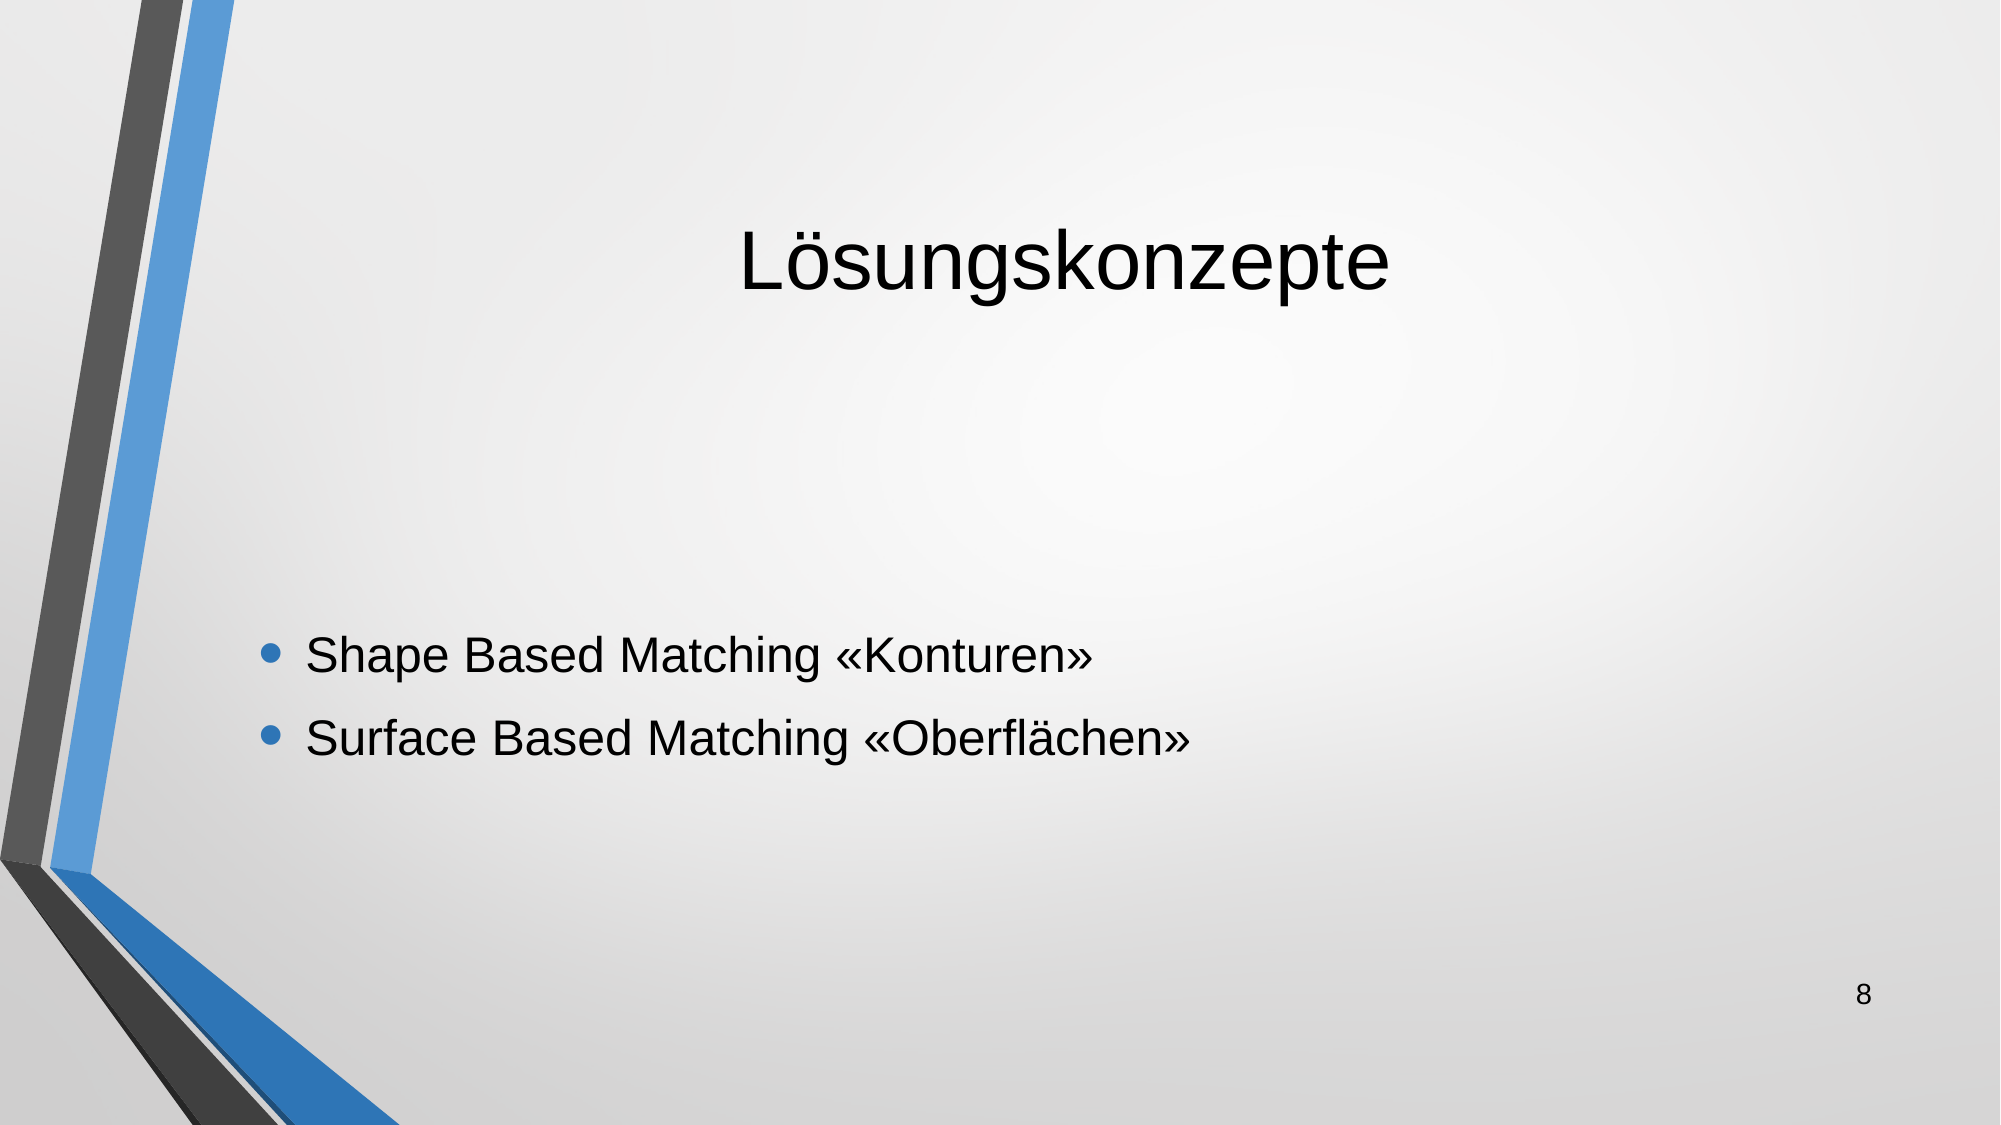

# Lösungskonzepte
Shape Based Matching «Konturen»
Surface Based Matching «Oberflächen»
8